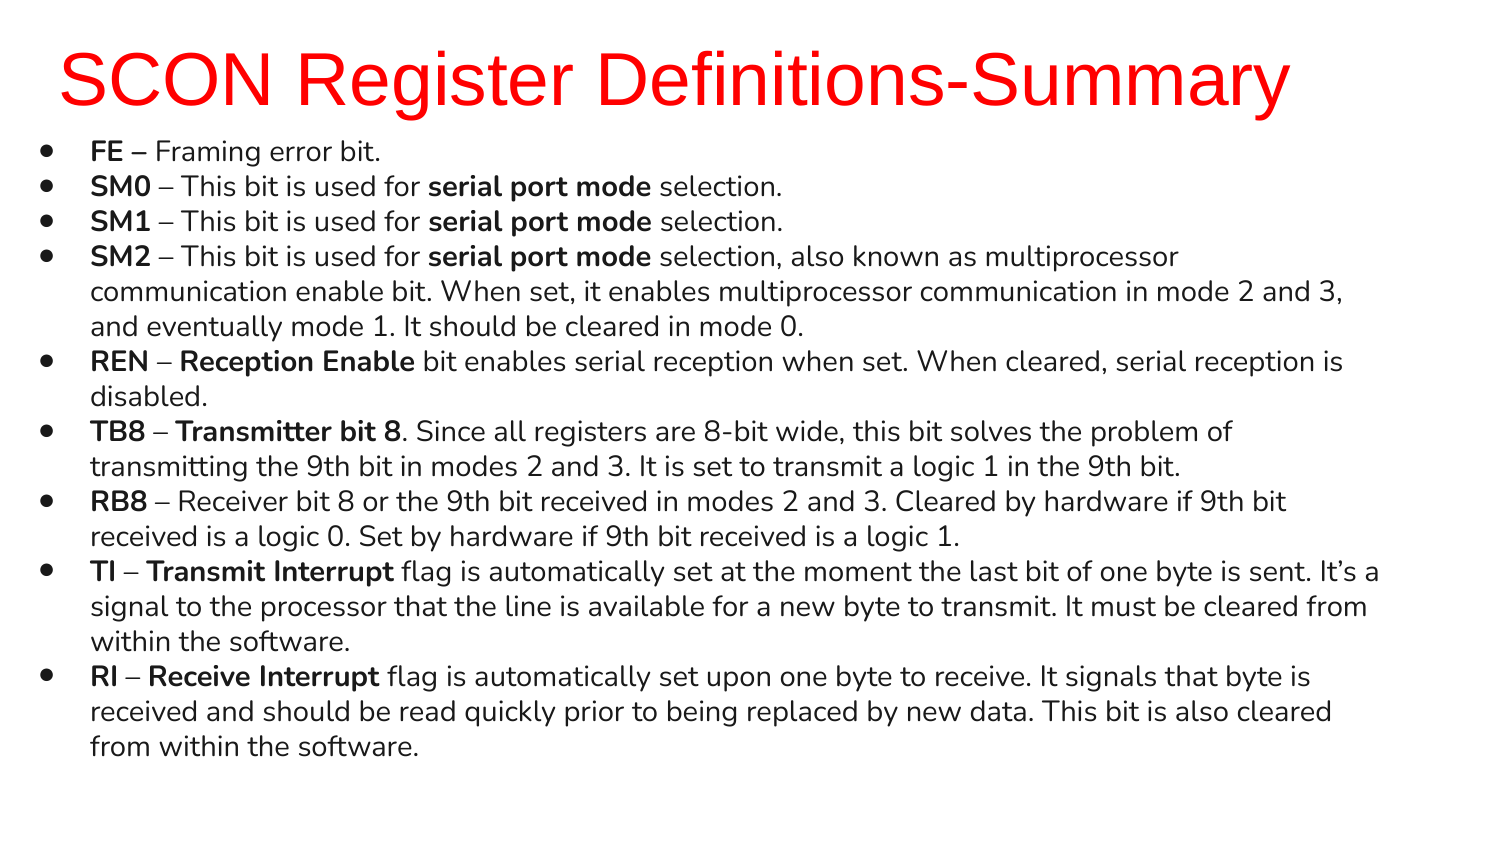

# SCON Register Definitions-Summary
FE – Framing error bit.
SM0 – This bit is used for serial port mode selection.
SM1 – This bit is used for serial port mode selection.
SM2 – This bit is used for serial port mode selection, also known as multiprocessor communication enable bit. When set, it enables multiprocessor communication in mode 2 and 3, and eventually mode 1. It should be cleared in mode 0.
REN – Reception Enable bit enables serial reception when set. When cleared, serial reception is disabled.
TB8 – Transmitter bit 8. Since all registers are 8-bit wide, this bit solves the problem of transmitting the 9th bit in modes 2 and 3. It is set to transmit a logic 1 in the 9th bit.
RB8 – Receiver bit 8 or the 9th bit received in modes 2 and 3. Cleared by hardware if 9th bit received is a logic 0. Set by hardware if 9th bit received is a logic 1.
TI – Transmit Interrupt flag is automatically set at the moment the last bit of one byte is sent. It’s a signal to the processor that the line is available for a new byte to transmit. It must be cleared from within the software.
RI – Receive Interrupt flag is automatically set upon one byte to receive. It signals that byte is received and should be read quickly prior to being replaced by new data. This bit is also cleared from within the software.